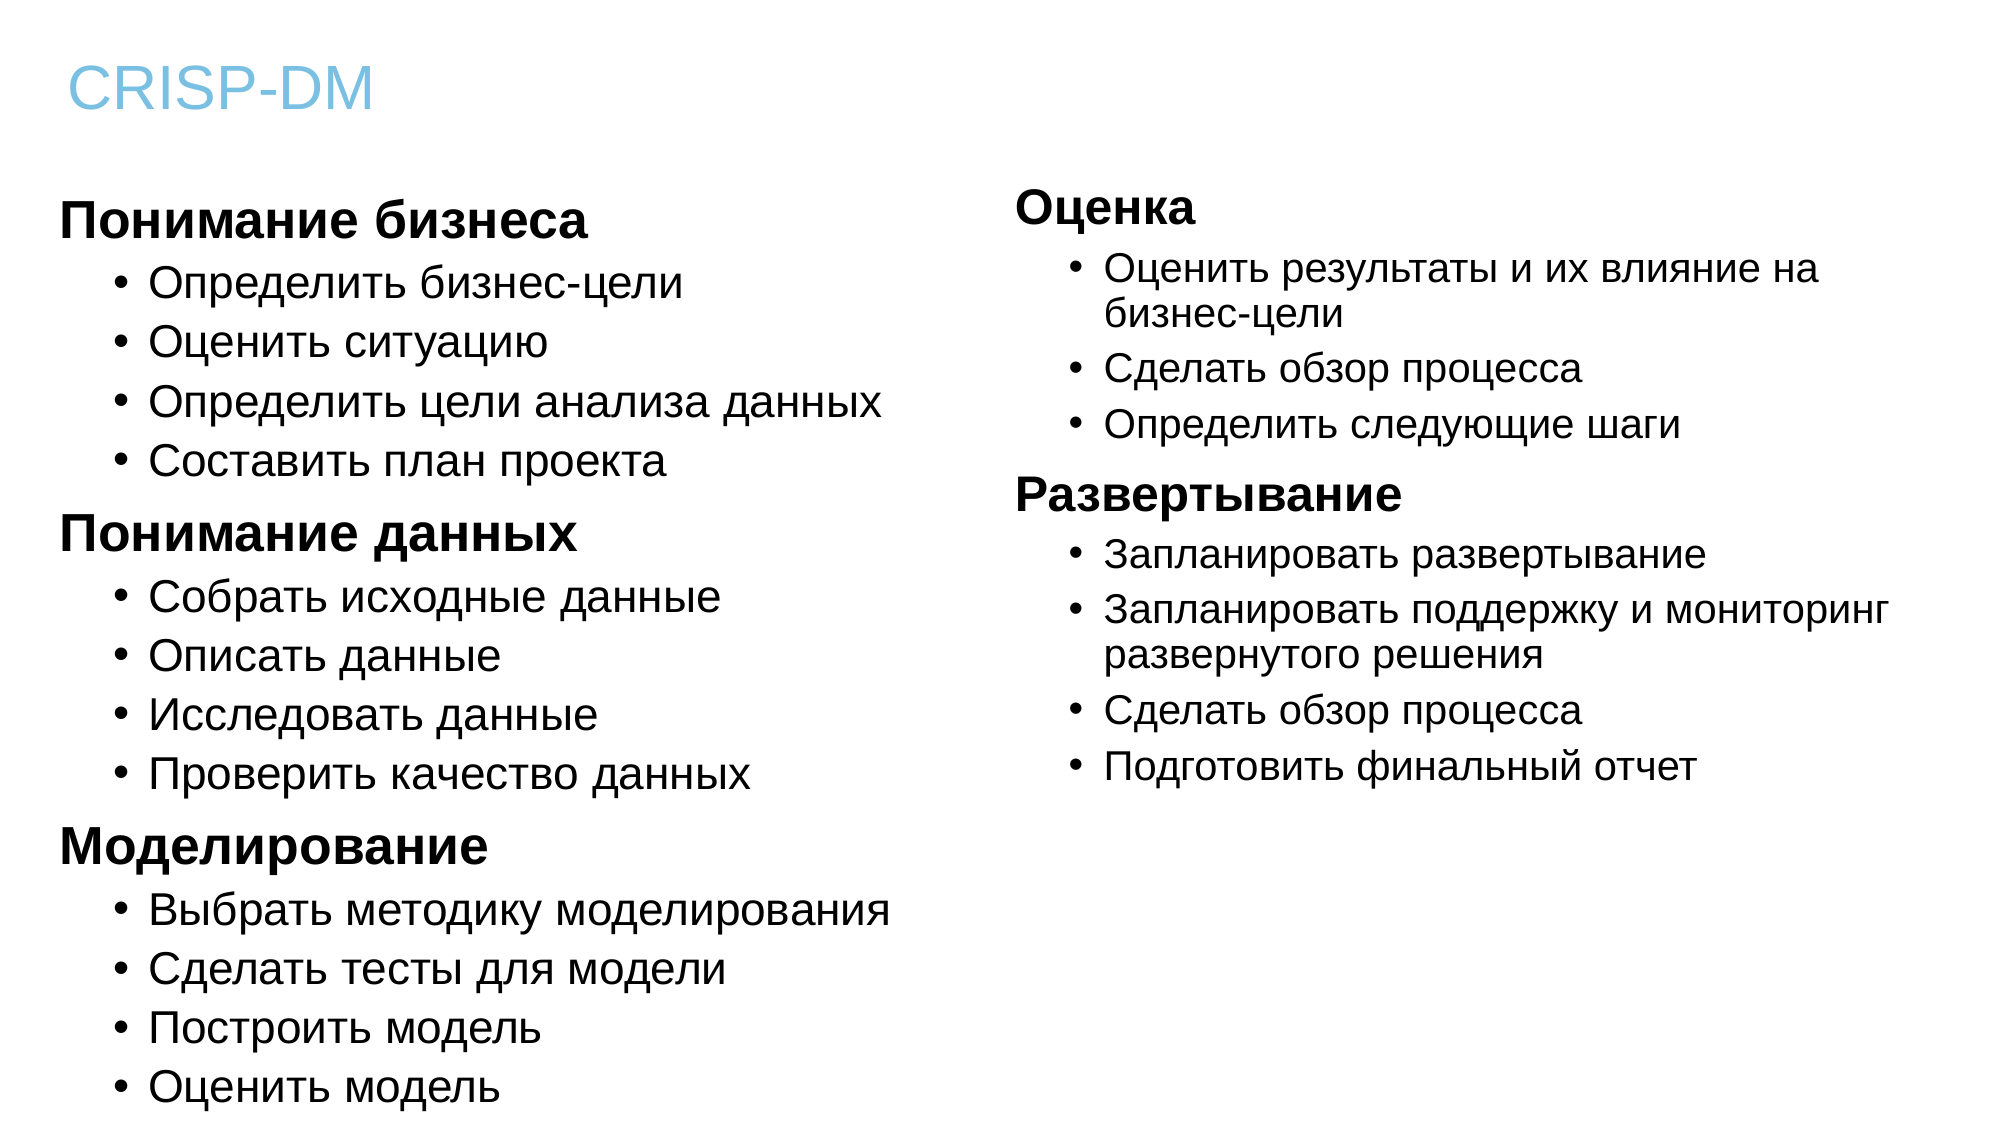

CRISP-DM
Оценка
Оценить результаты и их влияние на бизнес-цели
Сделать обзор процесса
Определить следующие шаги
Развертывание
Запланировать развертывание
Запланировать поддержку и мониторинг развернутого решения
Сделать обзор процесса
Подготовить финальный отчет

Понимание бизнеса
Определить бизнес-цели
Оценить ситуацию
Определить цели анализа данных
Составить план проекта
Понимание данных
Собрать исходные данные
Описать данные
Исследовать данные
Проверить качество данных
Моделирование
Выбрать методику моделирования
Сделать тесты для модели
Построить модель
Оценить модель